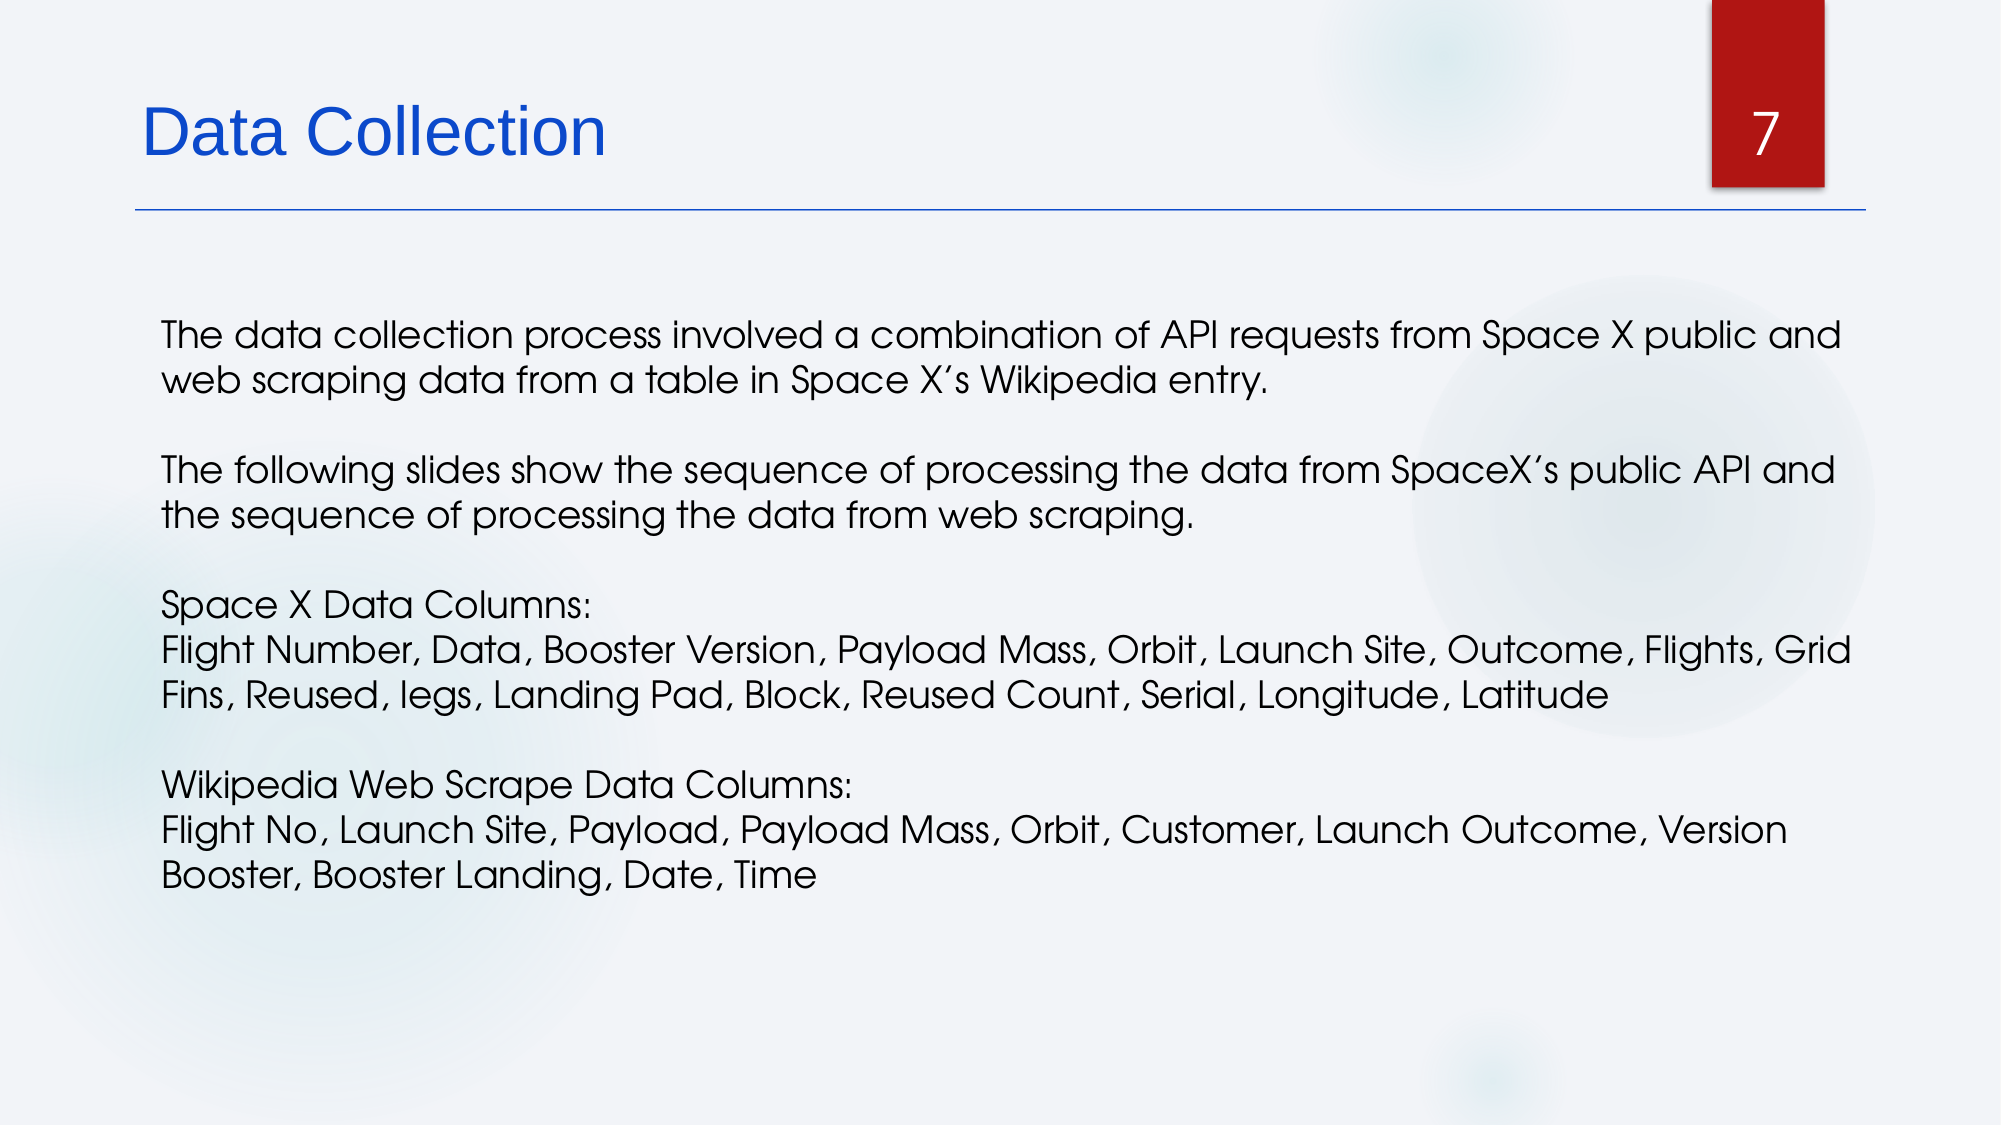

7
Data Collection
The data collection process involved a combination of API requests from Space X public and web scraping data from a table in Space X’s Wikipedia entry.

The following slides show the sequence of processing the data from SpaceX’s public API and the sequence of processing the data from web scraping.

Space X Data Columns:
Flight Number, Data, Booster Version, Payload Mass, Orbit, Launch Site, Outcome, Flights, Grid Fins, Reused, legs, Landing Pad, Block, Reused Count, Serial, Longitude, Latitude

Wikipedia Web Scrape Data Columns:
Flight No, Launch Site, Payload, Payload Mass, Orbit, Customer, Launch Outcome, Version Booster, Booster Landing, Date, Time